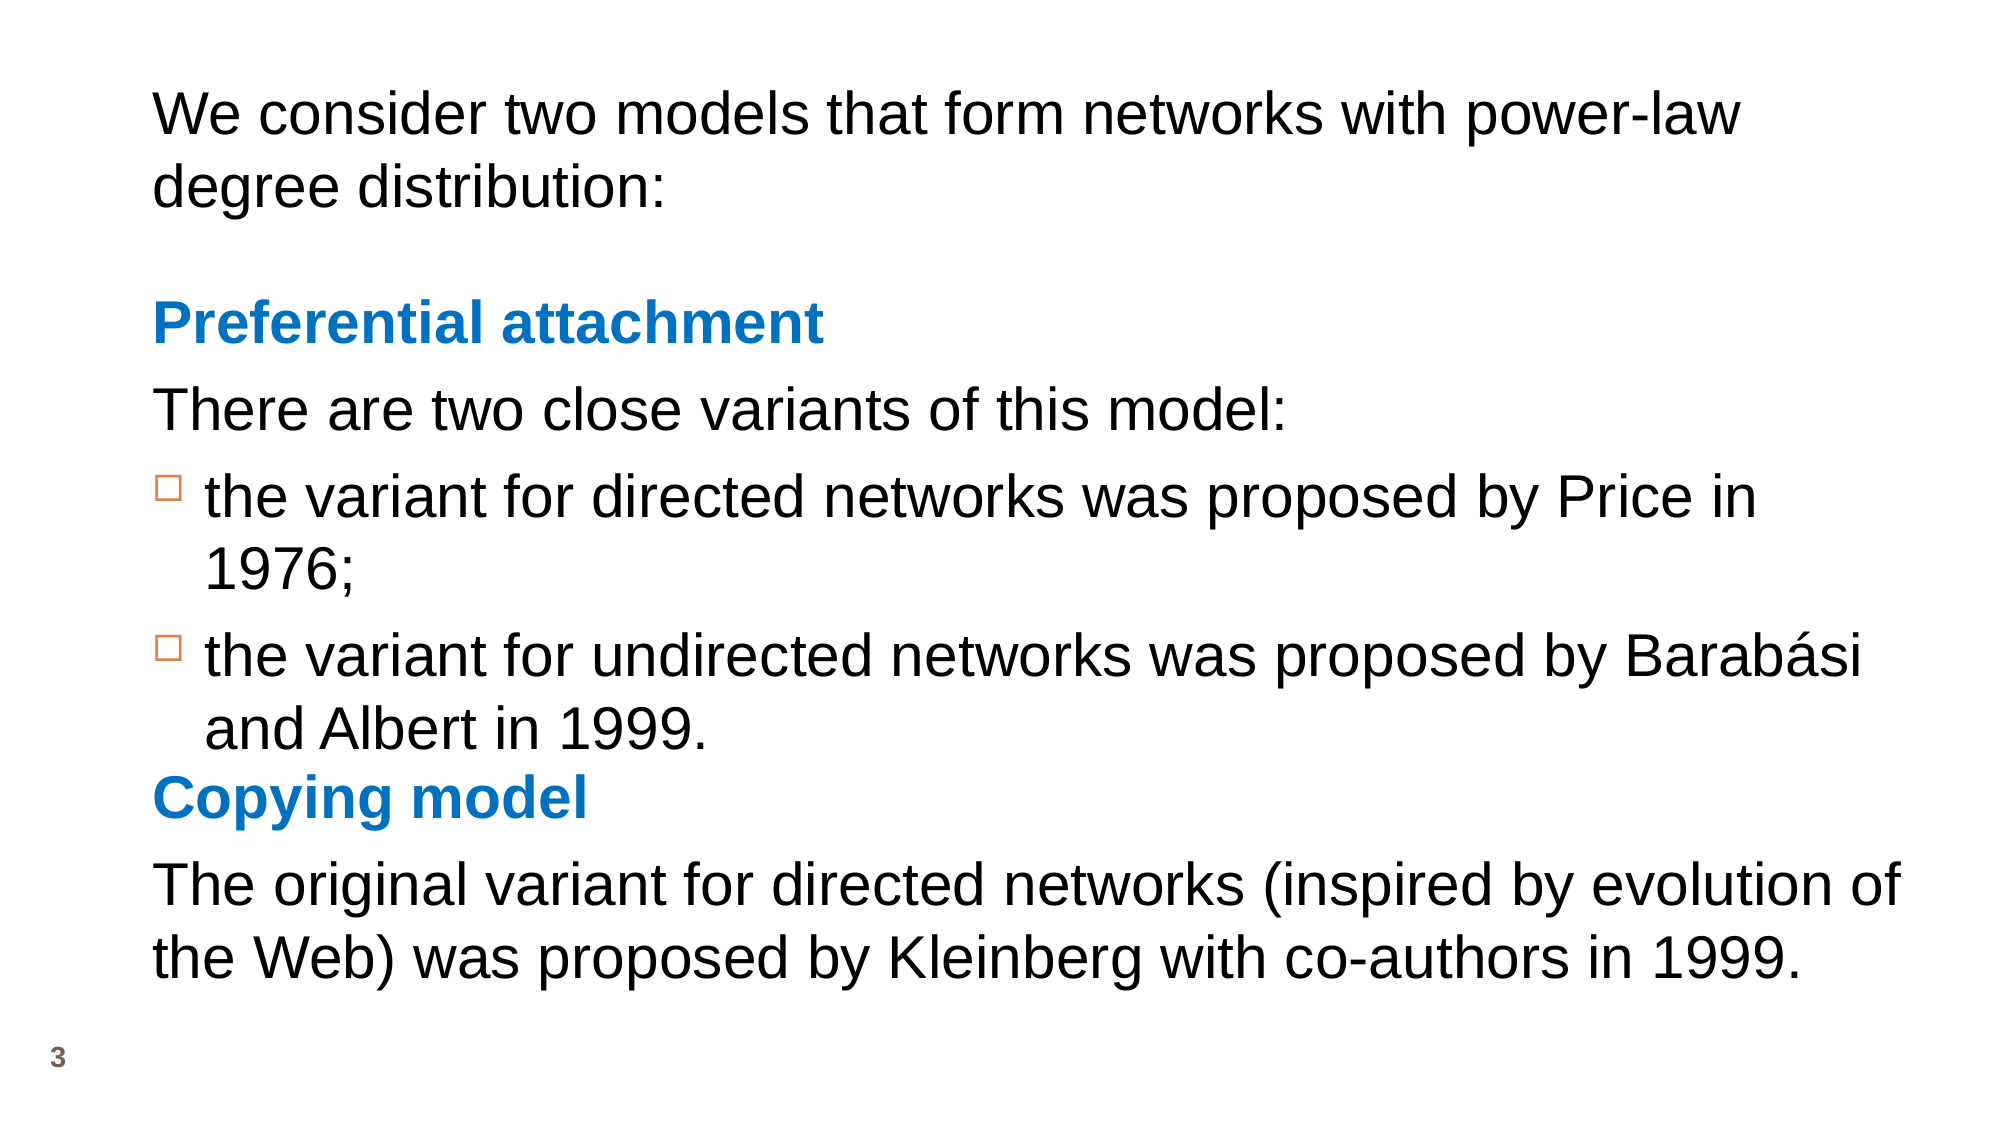

We consider two models that form networks with power-law degree distribution:
Preferential attachment
There are two close variants of this model:
the variant for directed networks was proposed by Price in 1976;
the variant for undirected networks was proposed by Barabási and Albert in 1999.
Copying model
The original variant for directed networks (inspired by evolution of the Web) was proposed by Kleinberg with co-authors in 1999.
3